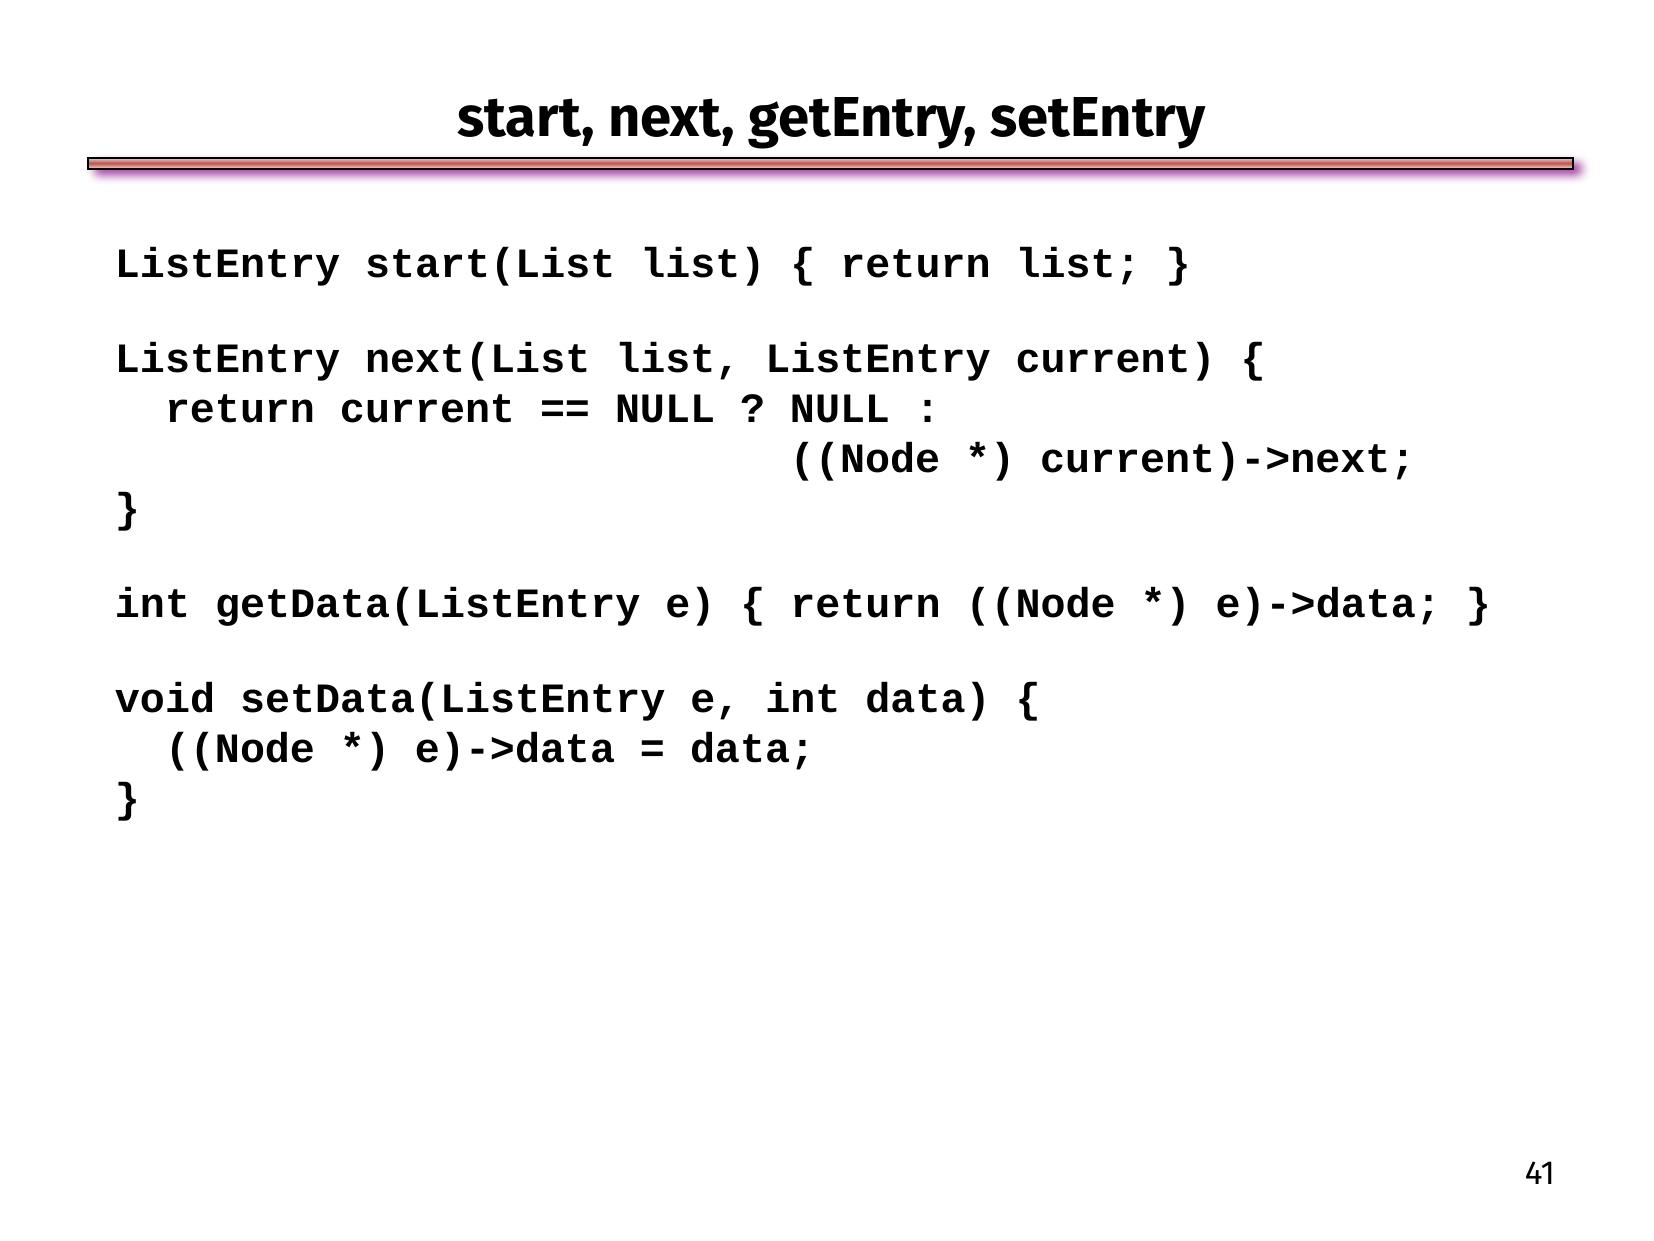

start, next, getEntry, setEntry

ListEntry start(List list) { return list; }

ListEntry next(List list, ListEntry current) {
  return current == NULL ? NULL :
                           ((Node *) current)->next;
}

int getData(ListEntry e) { return ((Node *) e)->data; }

void setData(ListEntry e, int data) {
  ((Node *) e)->data = data;
}
41